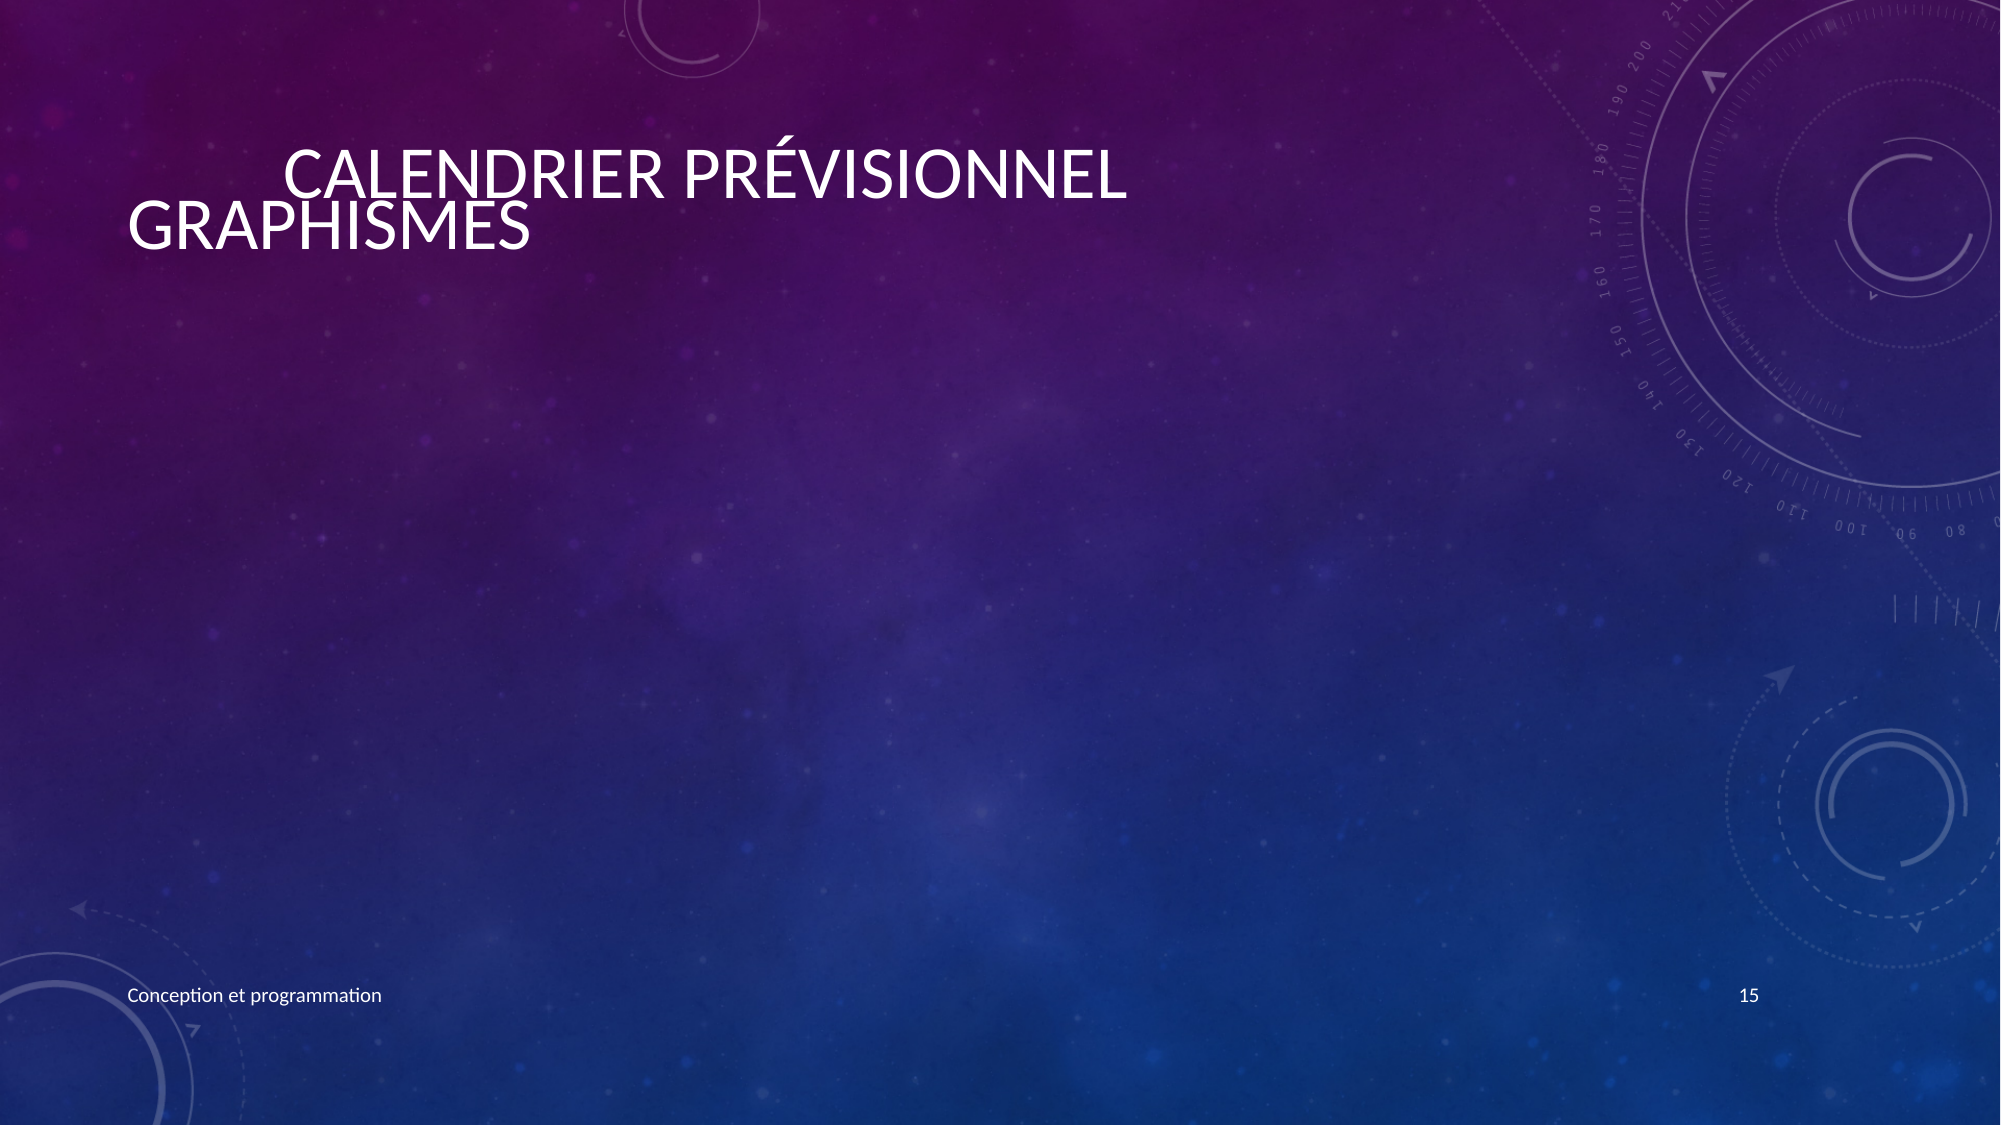

Calendrier prévisionnel
# Graphismes

Conception et programmation
15